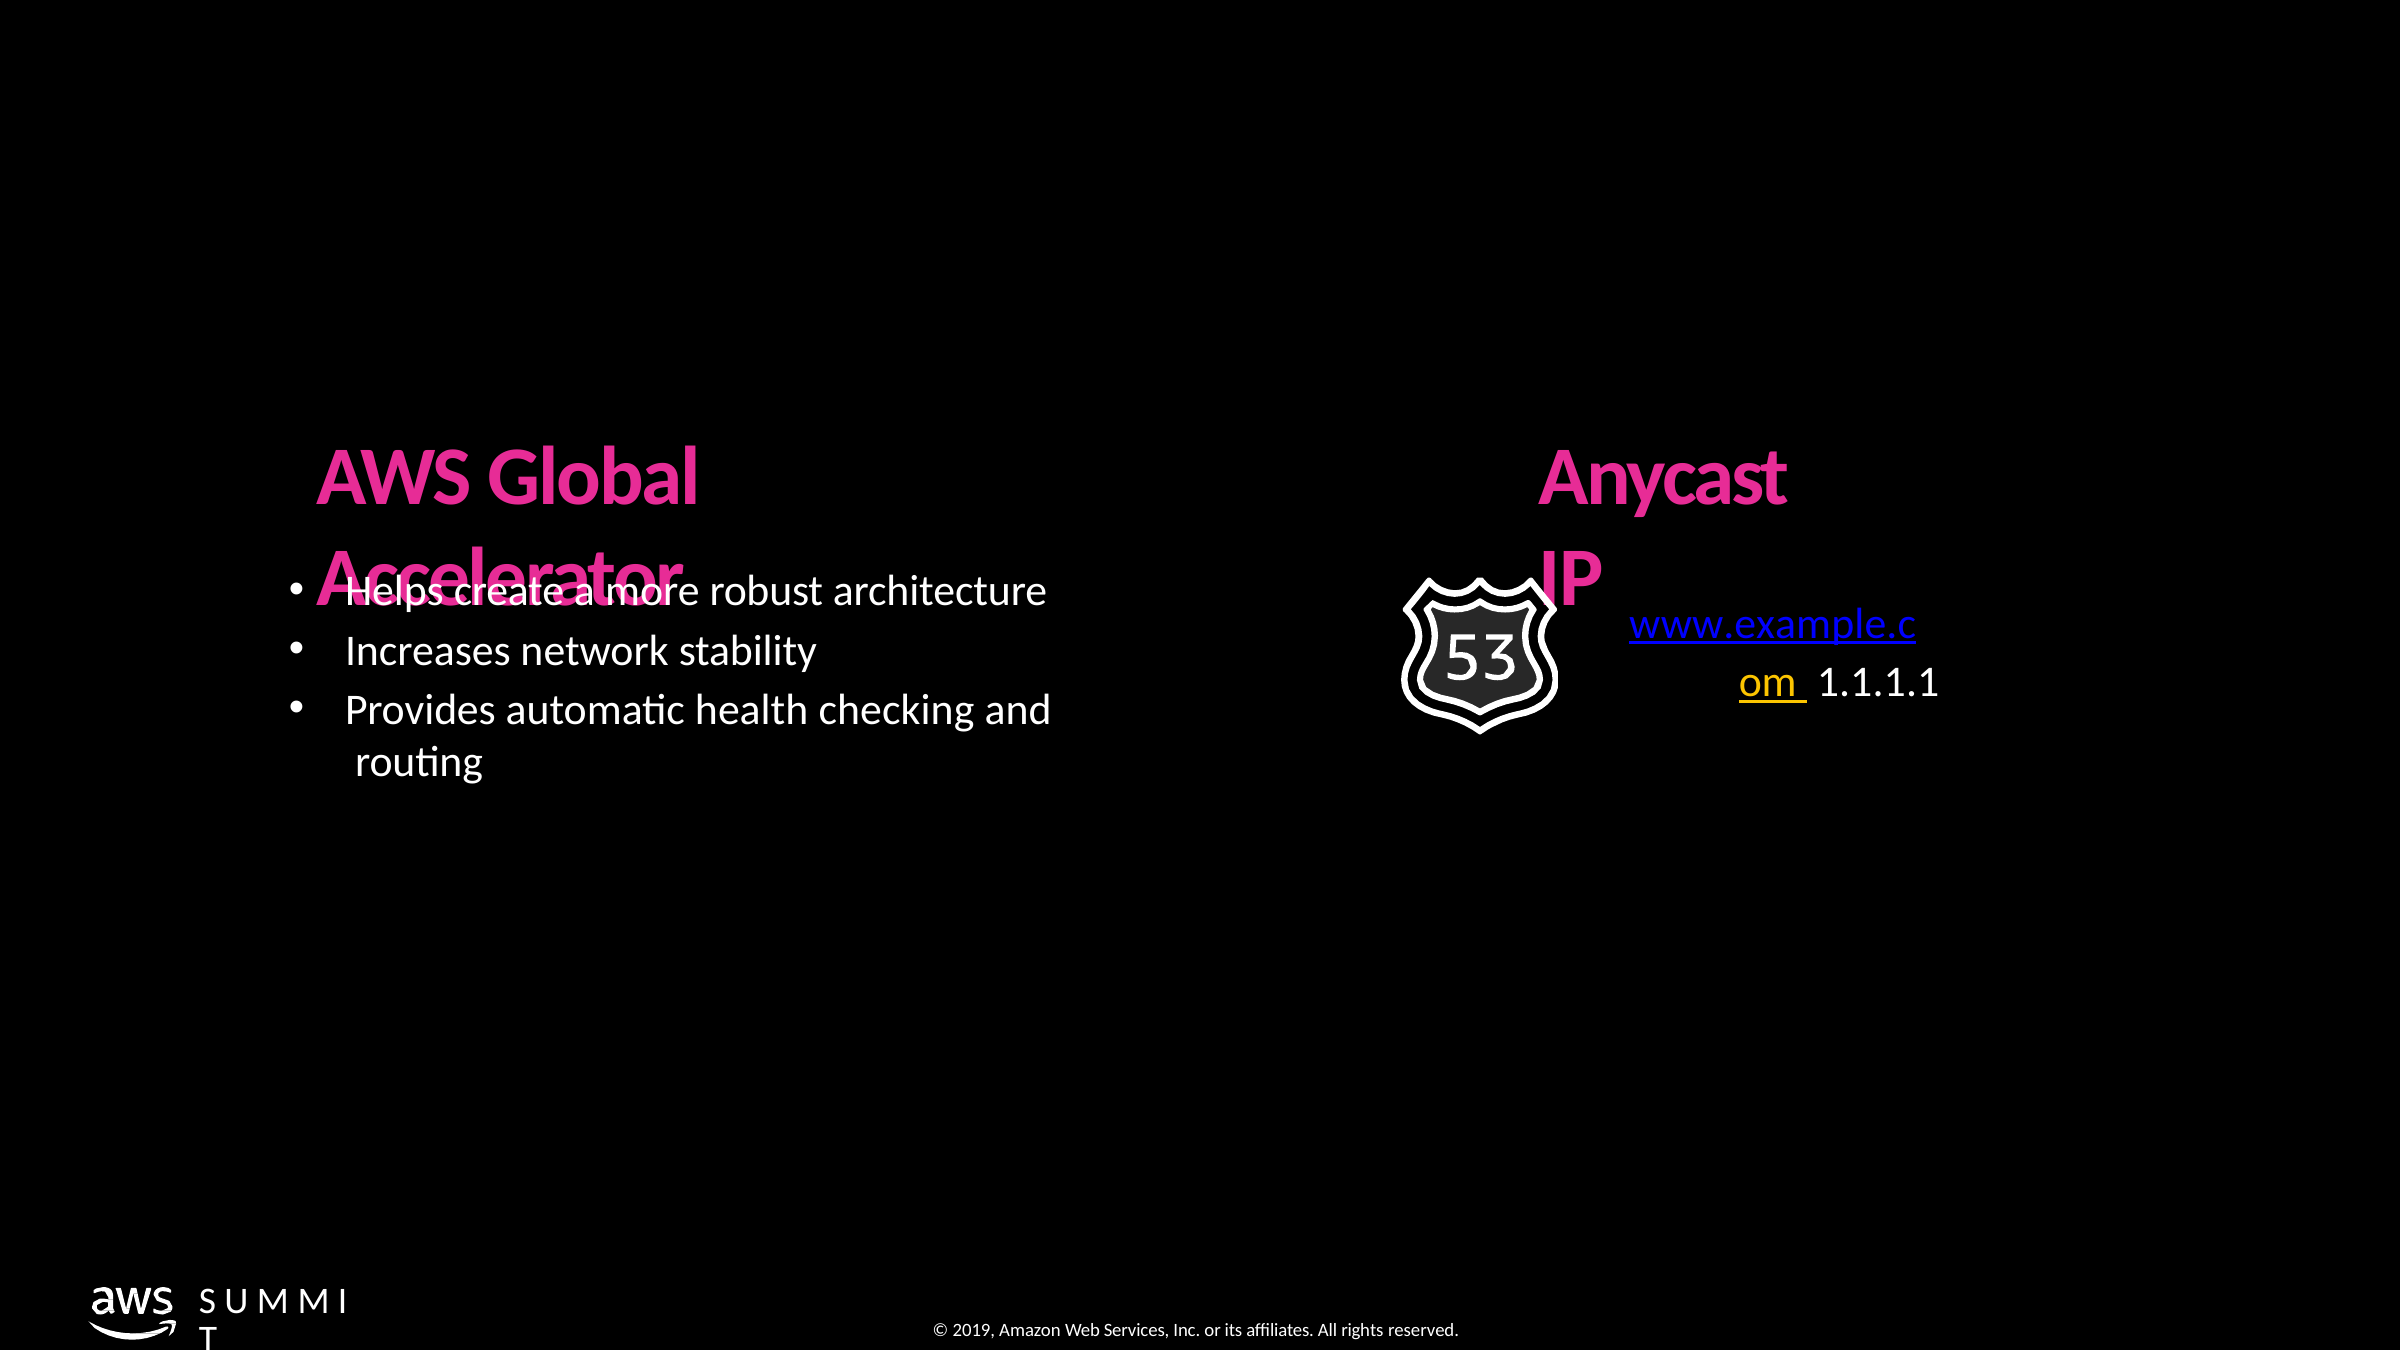

# AWS Global Accelerator
Anycast IP
Helps create a more robust architecture
Increases network stability
Provides automatic health checking and  routing

www.example.com  1.1.1.1
S U M M I T
© 2019, Amazon Web Services, Inc. or its affiliates. All rights reserved.